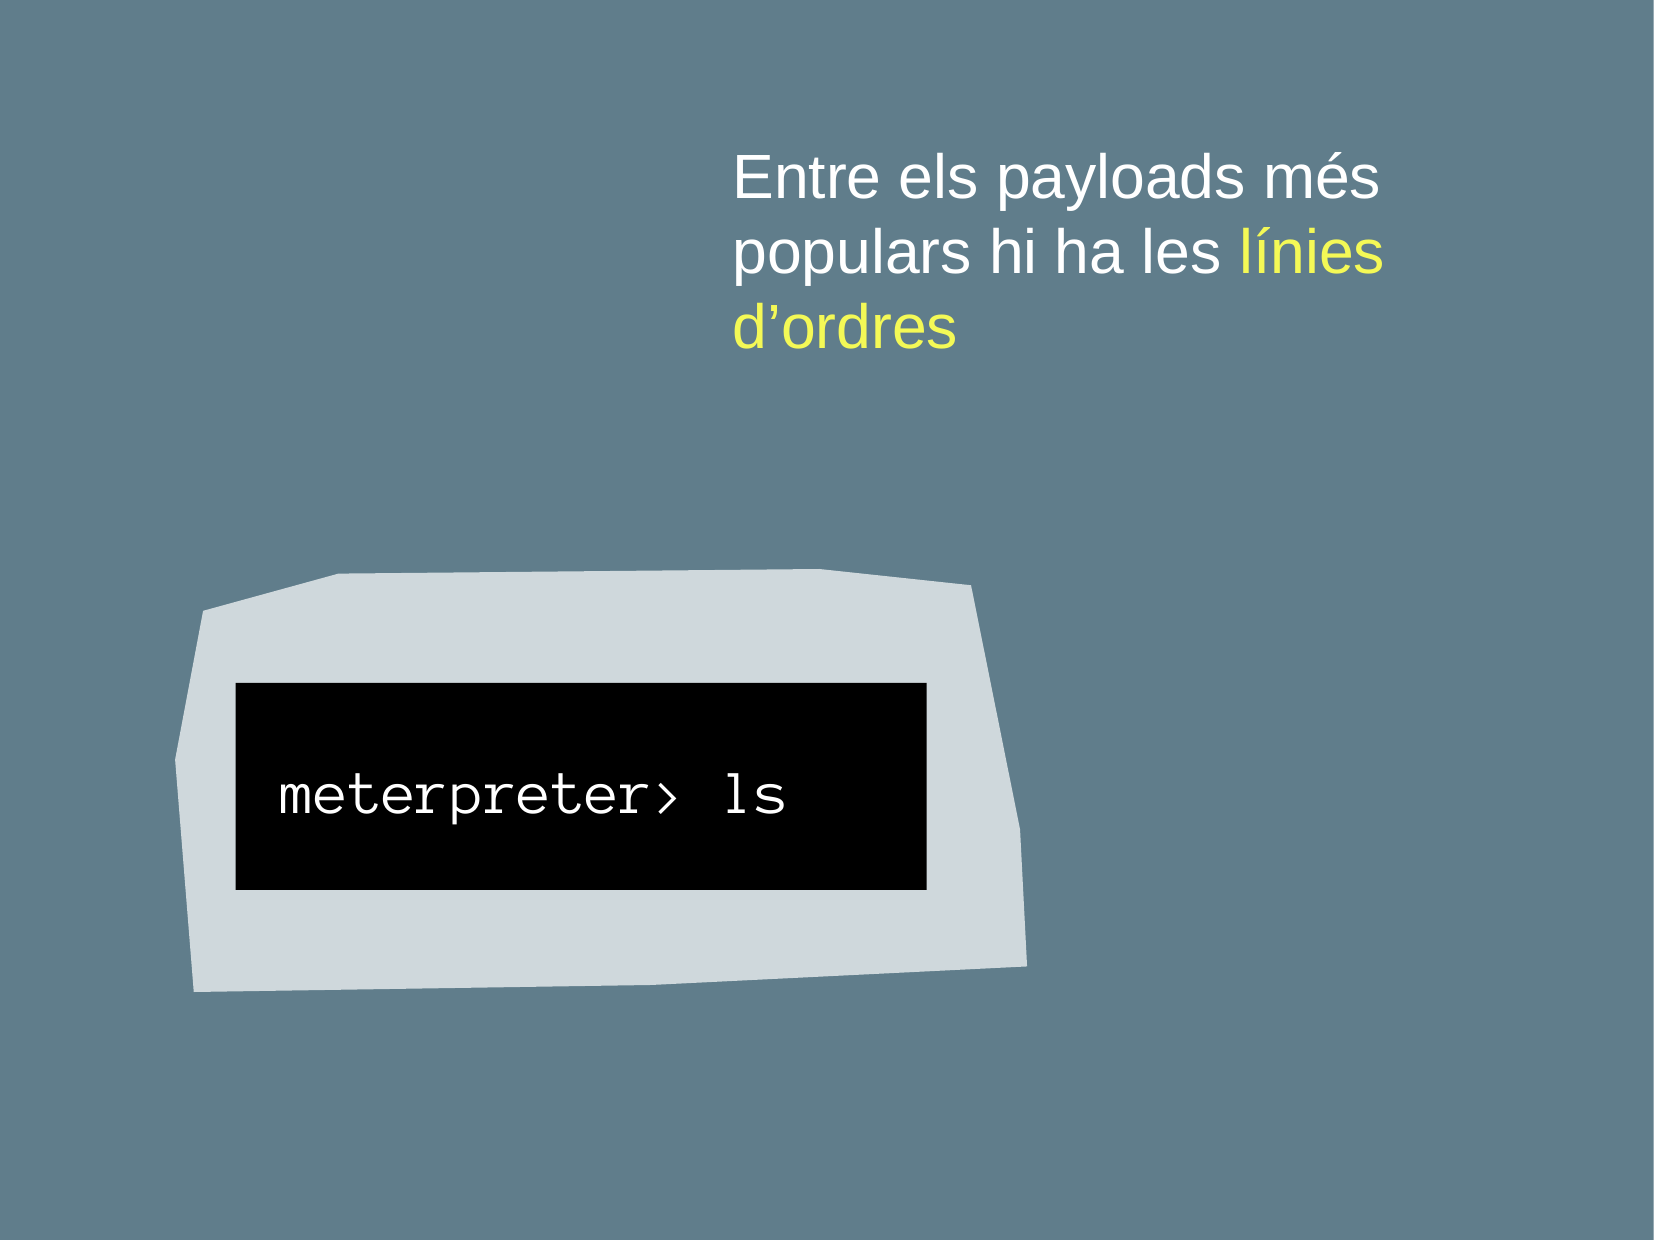

Entre els payloads més populars hi ha les línies d’ordres

meterpreter> ls